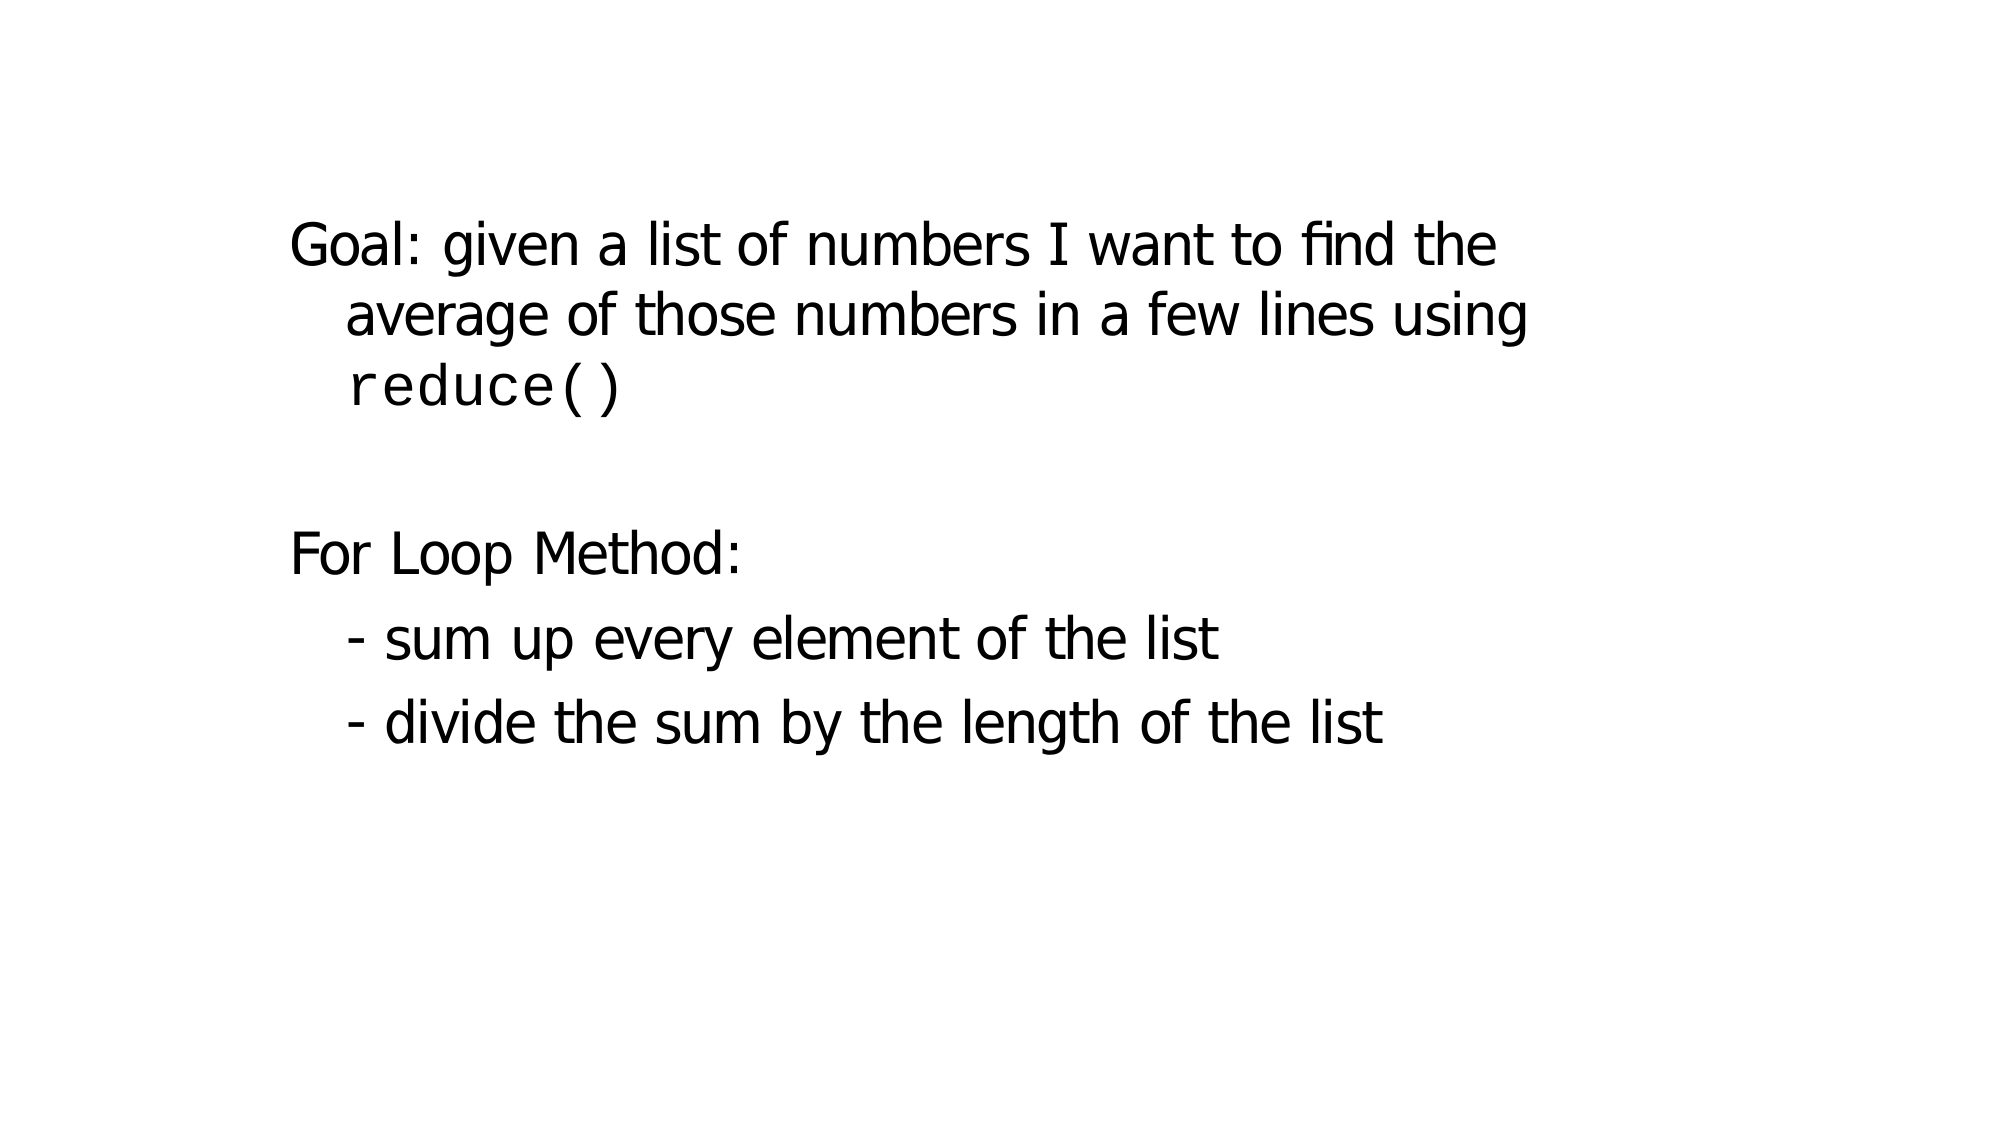

Reduce Problem
Goal: given a list of numbers I want to find the average of those numbers in a few lines using reduce()

For Loop Method:
	- sum up every element of the list
	- divide the sum by the length of the list